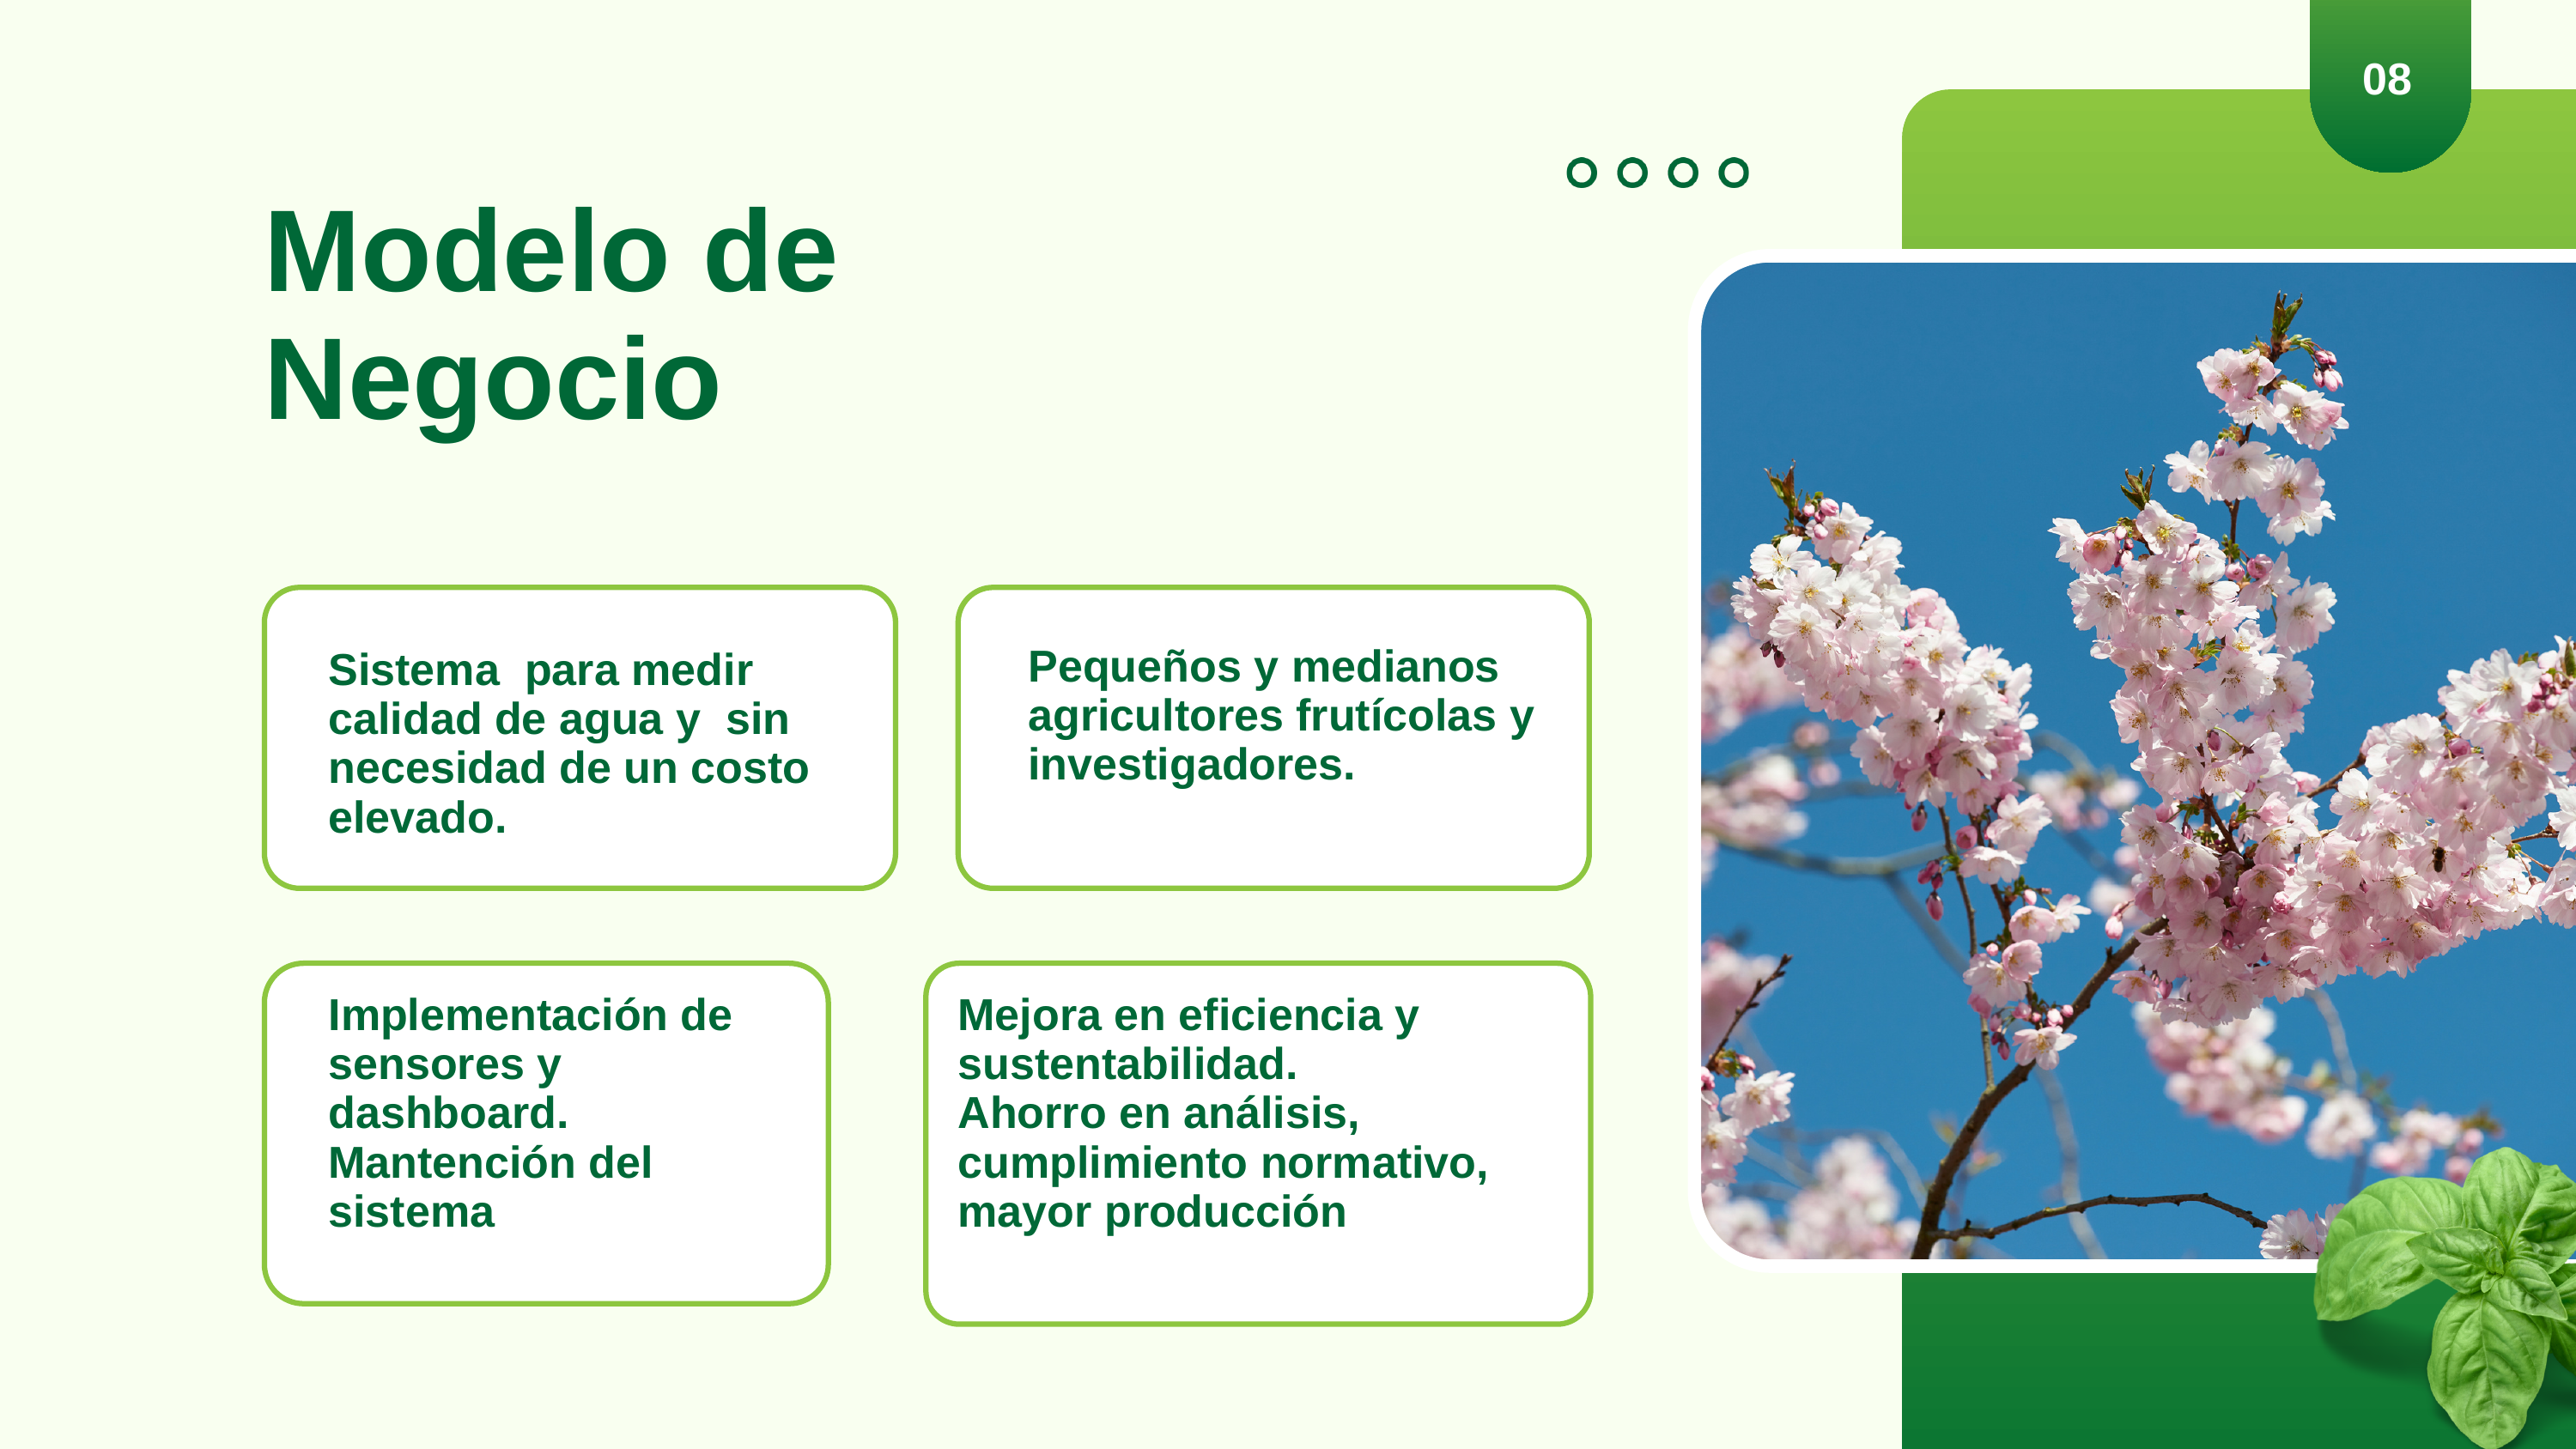

08

Modelo de Negocio

Pequeños y medianos agricultores frutícolas y investigadores.
Sistema  para medir calidad de agua y  sin necesidad de un costo elevado.

Implementación de sensores y dashboard.
Mantención del sistema
Mejora en eficiencia y sustentabilidad.
Ahorro en análisis, cumplimiento normativo, mayor producción